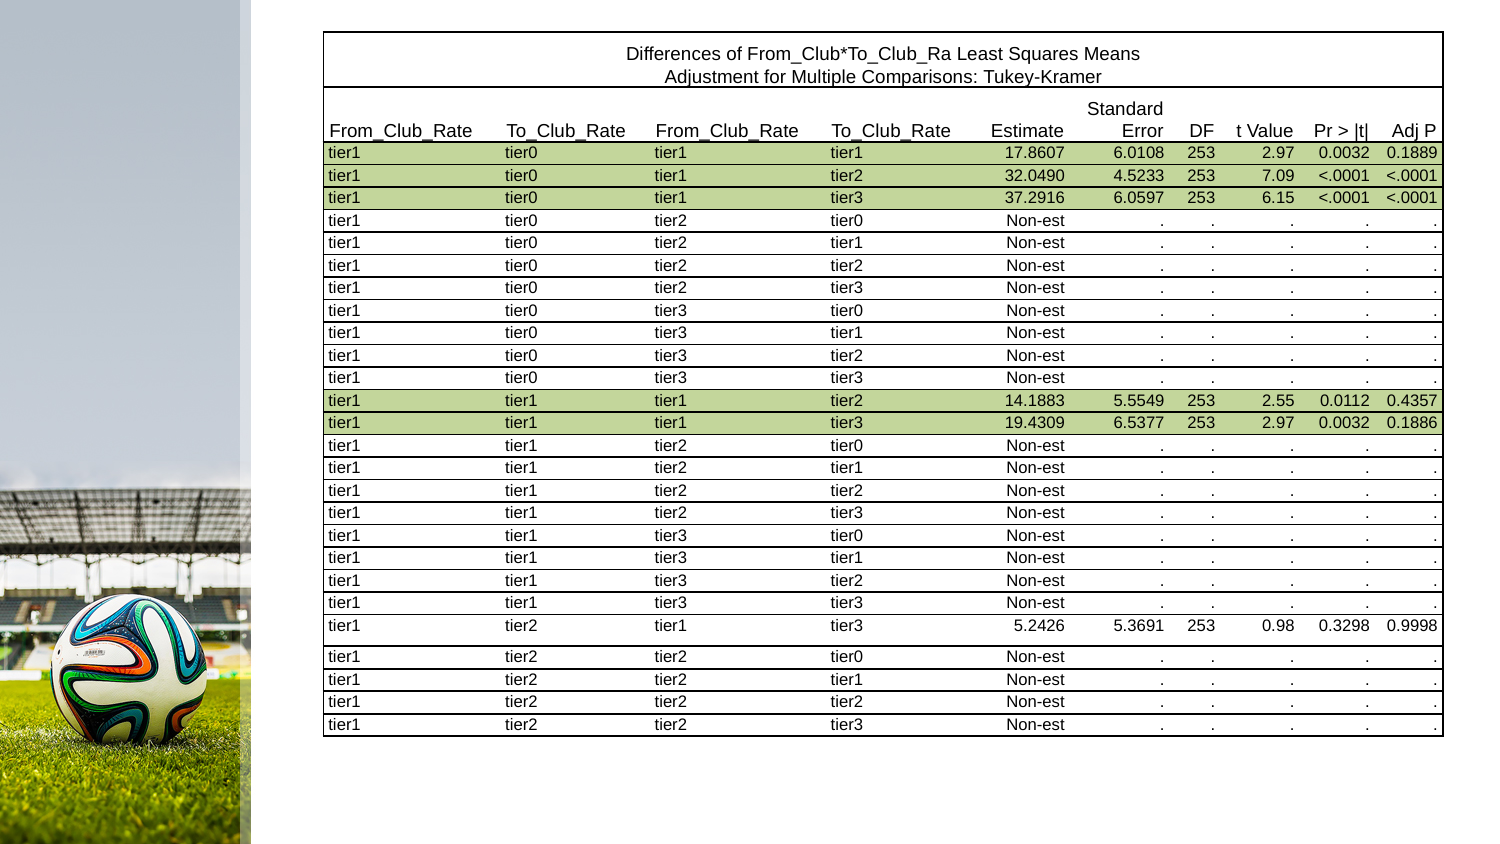

| Differences of From\_Club\*To\_Club\_Ra Least Squares Means Adjustment for Multiple Comparisons: Tukey-Kramer |  |  |  |  |  |  |  |  |  |
| --- | --- | --- | --- | --- | --- | --- | --- | --- | --- |
| From\_Club\_Rate | To\_Club\_Rate | From\_Club\_Rate | To\_Club\_Rate | Estimate | Standard Error | DF | t Value | Pr > |t| | Adj P |
| tier1 | tier0 | tier1 | tier1 | 17.8607 | 6.0108 | 253 | 2.97 | 0.0032 | 0.1889 |
| --- | --- | --- | --- | --- | --- | --- | --- | --- | --- |
| tier1 | tier0 | tier1 | tier2 | 32.0490 | 4.5233 | 253 | 7.09 | <.0001 | <.0001 |
| tier1 | tier0 | tier1 | tier3 | 37.2916 | 6.0597 | 253 | 6.15 | <.0001 | <.0001 |
| tier1 | tier0 | tier2 | tier0 | Non-est | . | . | . | . | . |
| tier1 | tier0 | tier2 | tier1 | Non-est | . | . | . | . | . |
| tier1 | tier0 | tier2 | tier2 | Non-est | . | . | . | . | . |
| tier1 | tier0 | tier2 | tier3 | Non-est | . | . | . | . | . |
| tier1 | tier0 | tier3 | tier0 | Non-est | . | . | . | . | . |
| tier1 | tier0 | tier3 | tier1 | Non-est | . | . | . | . | . |
| tier1 | tier0 | tier3 | tier2 | Non-est | . | . | . | . | . |
| tier1 | tier0 | tier3 | tier3 | Non-est | . | . | . | . | . |
| tier1 | tier1 | tier1 | tier2 | 14.1883 | 5.5549 | 253 | 2.55 | 0.0112 | 0.4357 |
| tier1 | tier1 | tier1 | tier3 | 19.4309 | 6.5377 | 253 | 2.97 | 0.0032 | 0.1886 |
| tier1 | tier1 | tier2 | tier0 | Non-est | . | . | . | . | . |
| tier1 | tier1 | tier2 | tier1 | Non-est | . | . | . | . | . |
| tier1 | tier1 | tier2 | tier2 | Non-est | . | . | . | . | . |
| tier1 | tier1 | tier2 | tier3 | Non-est | . | . | . | . | . |
| tier1 | tier1 | tier3 | tier0 | Non-est | . | . | . | . | . |
| tier1 | tier1 | tier3 | tier1 | Non-est | . | . | . | . | . |
| tier1 | tier1 | tier3 | tier2 | Non-est | . | . | . | . | . |
| tier1 | tier1 | tier3 | tier3 | Non-est | . | . | . | . | . |
| tier1 | tier2 | tier1 | tier3 | 5.2426 | 5.3691 | 253 | 0.98 | 0.3298 | 0.9998 |
| tier1 | tier2 | tier2 | tier0 | Non-est | . | . | . | . | . |
| tier1 | tier2 | tier2 | tier1 | Non-est | . | . | . | . | . |
| tier1 | tier2 | tier2 | tier2 | Non-est | . | . | . | . | . |
| tier1 | tier2 | tier2 | tier3 | Non-est | . | . | . | . | . |